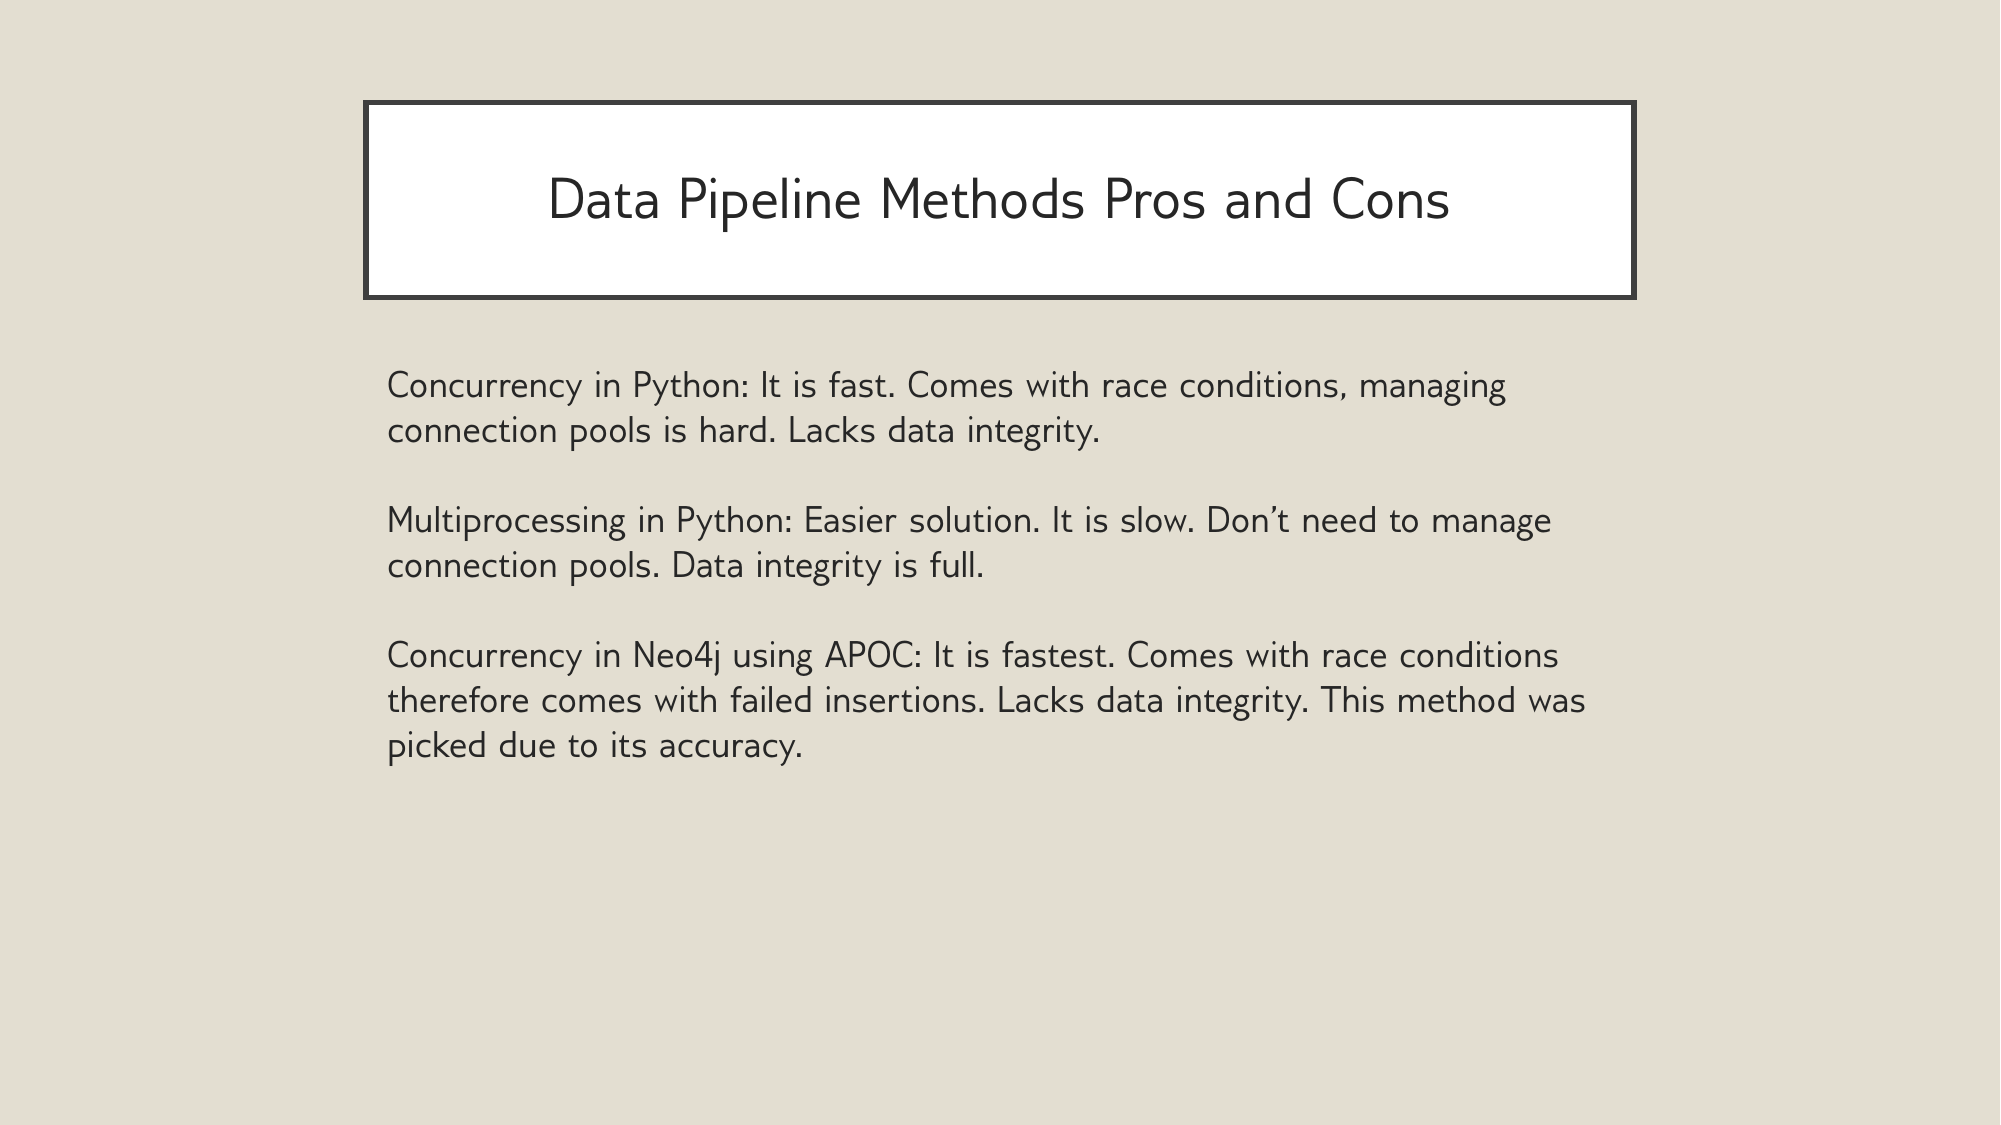

# Data Pipeline Methods Pros and Cons
Concurrency in Python: It is fast. Comes with race conditions, managing connection pools is hard. Lacks data integrity.

Multiprocessing in Python: Easier solution. It is slow. Don’t need to manage connection pools. Data integrity is full.

Concurrency in Neo4j using APOC: It is fastest. Comes with race conditions therefore comes with failed insertions. Lacks data integrity. This method was picked due to its accuracy.